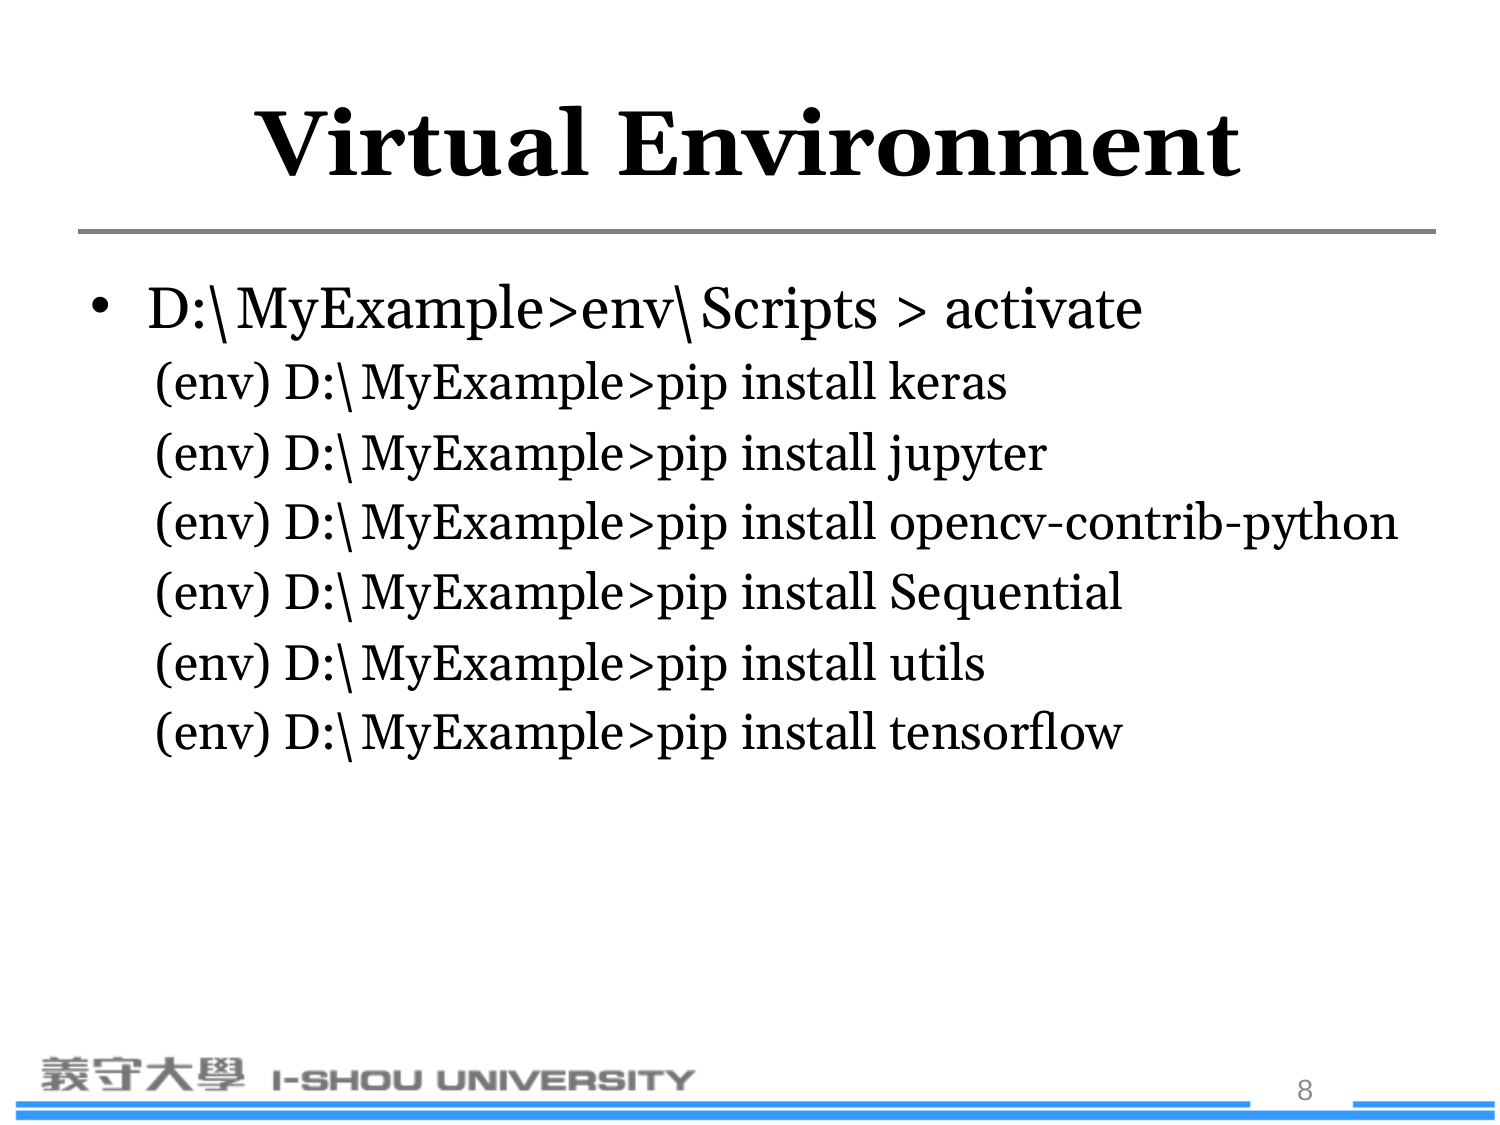

# Virtual Environment
D:\MyExample>env\Scripts > activate
(env) D:\MyExample>pip install keras
(env) D:\MyExample>pip install jupyter
(env) D:\MyExample>pip install opencv-contrib-python
(env) D:\MyExample>pip install Sequential
(env) D:\MyExample>pip install utils
(env) D:\MyExample>pip install tensorflow